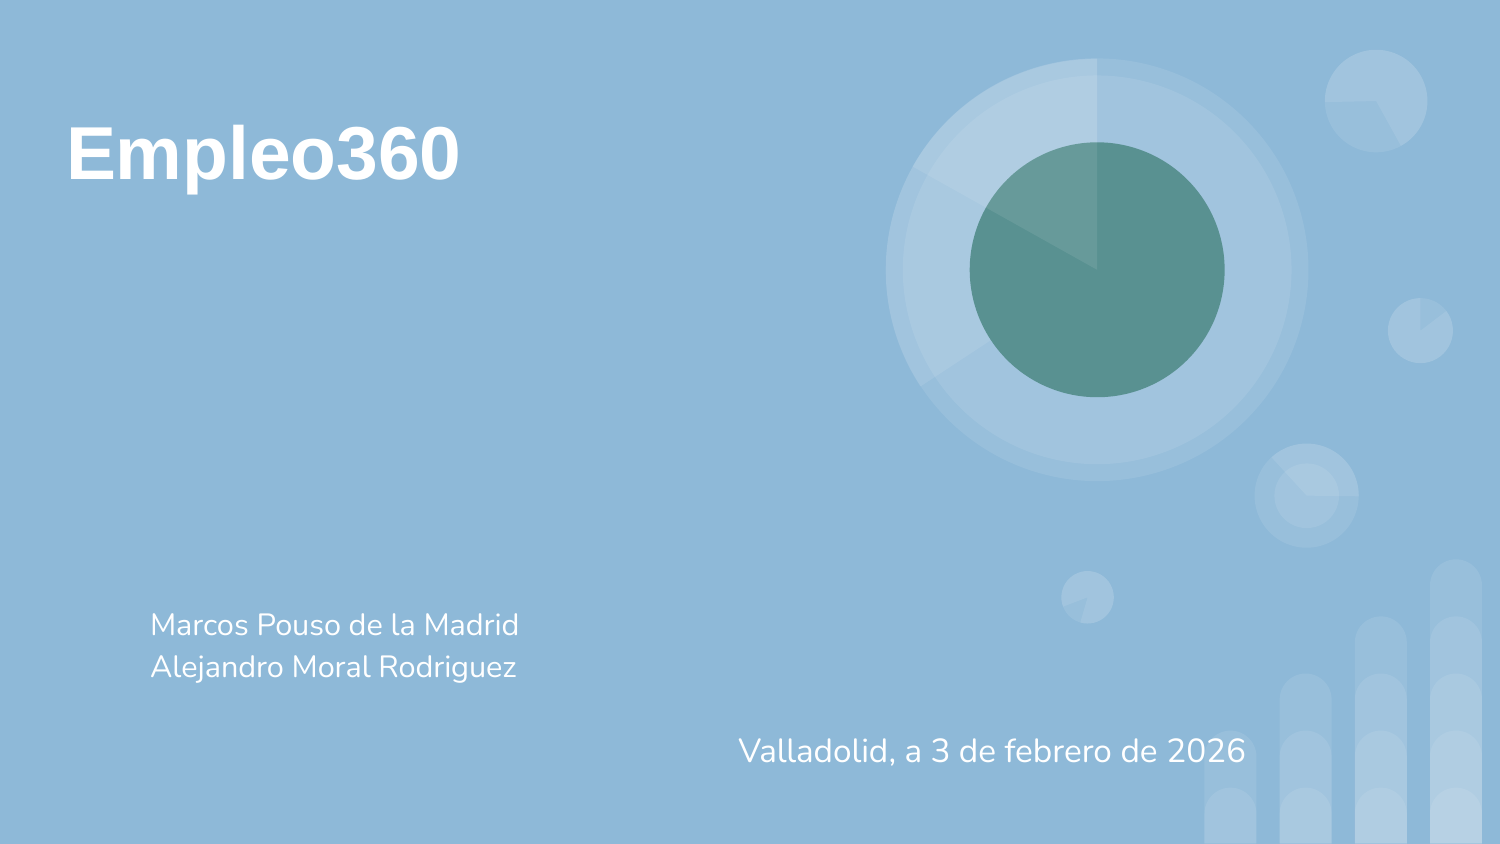

# Empleo360
Marcos Pouso de la Madrid
Alejandro Moral Rodriguez
Valladolid, a 3 de febrero de 2026